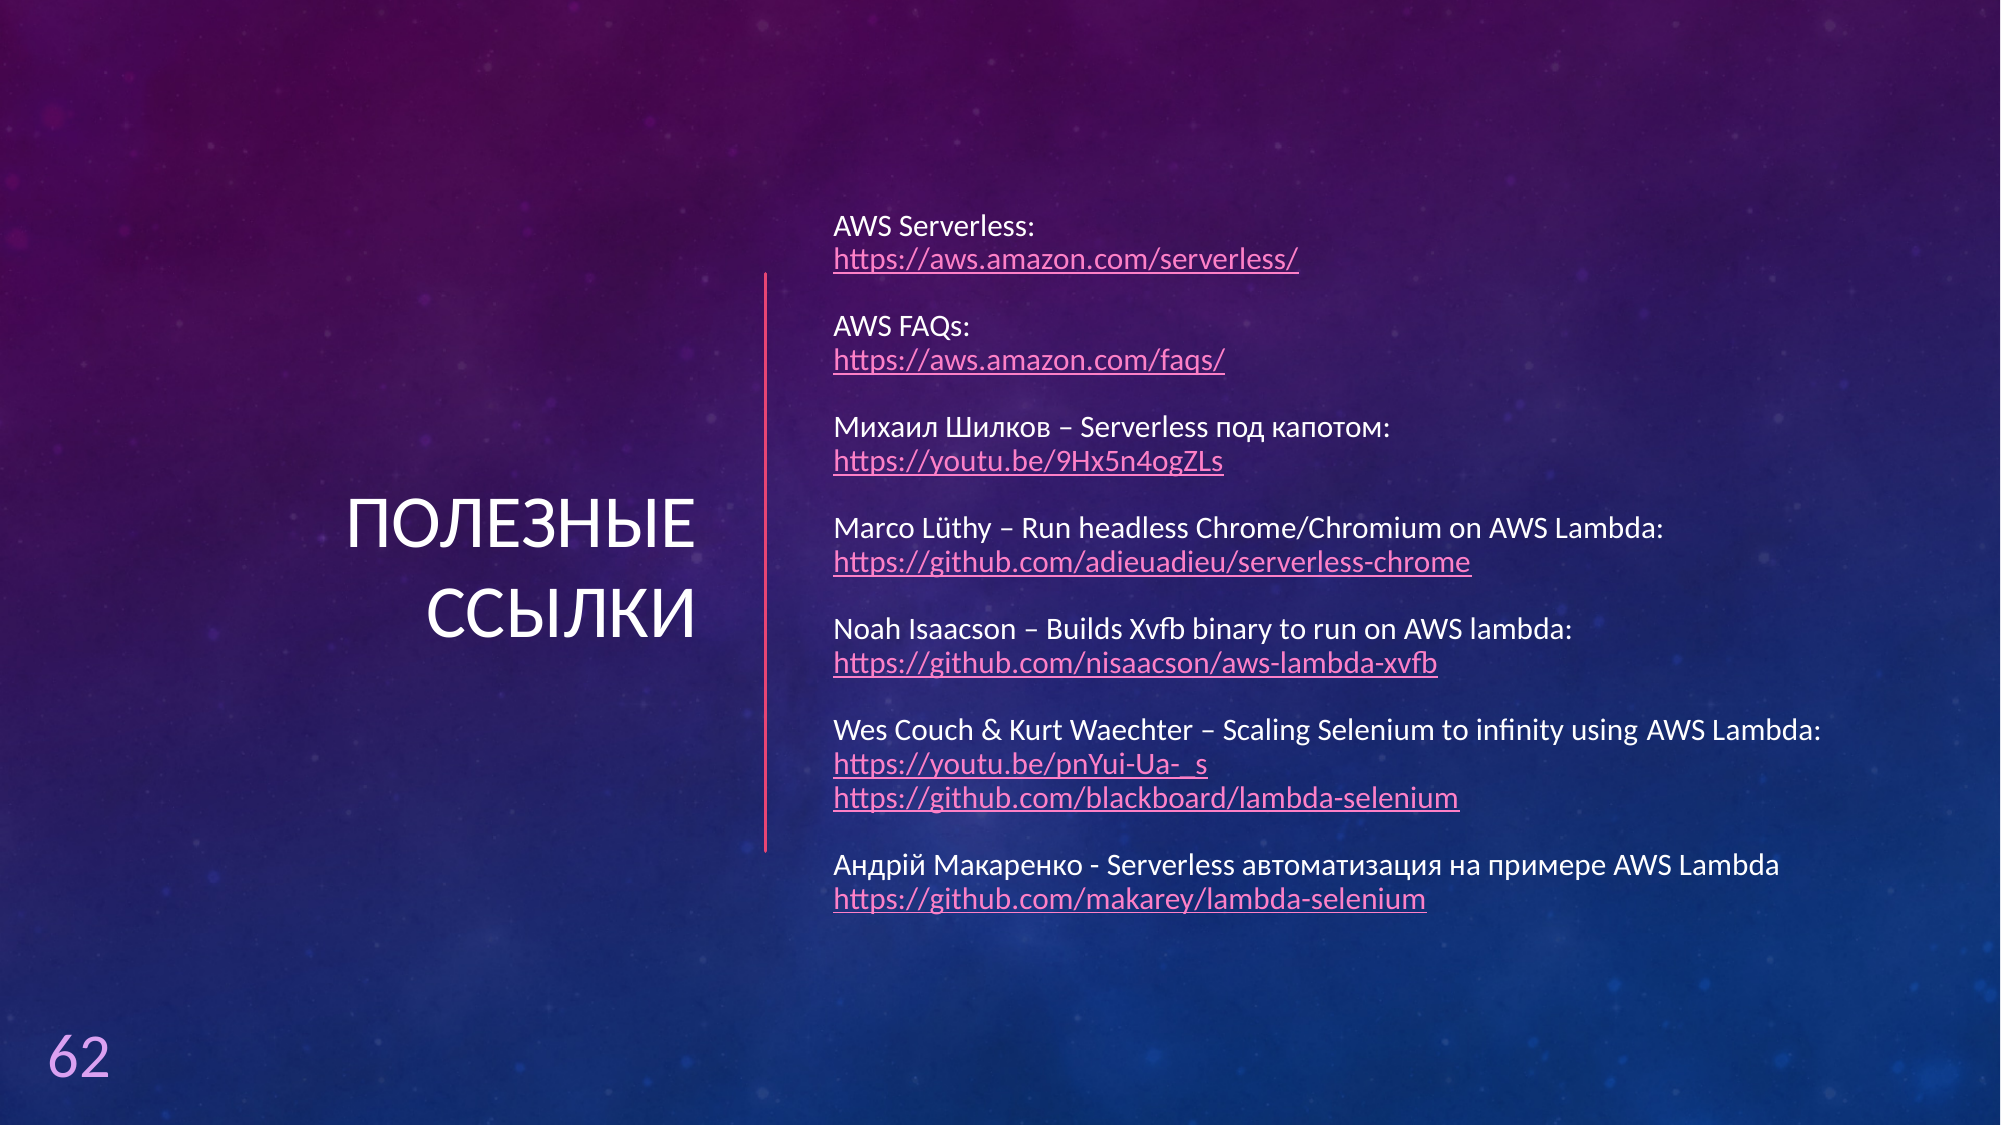

AWS Serverless:
https://aws.amazon.com/serverless/

AWS FAQs:
https://aws.amazon.com/faqs/

Михаил Шилков – Serverless под капотом:
https://youtu.be/9Hx5n4ogZLs

Marco Lüthy – Run headless Chrome/Chromium on AWS Lambda:
https://github.com/adieuadieu/serverless-chrome

Noah Isaacson – Builds Xvfb binary to run on AWS lambda:
https://github.com/nisaacson/aws-lambda-xvfb

Wes Couch & Kurt Waechter – Scaling Selenium to infinity using AWS Lambda:
https://youtu.be/pnYui-Ua-_s
https://github.com/blackboard/lambda-selenium

Андрій Макаренко - Serverless автоматизация на примере AWS Lambda https://github.com/makarey/lambda-selenium
# Полезные ссылки
62